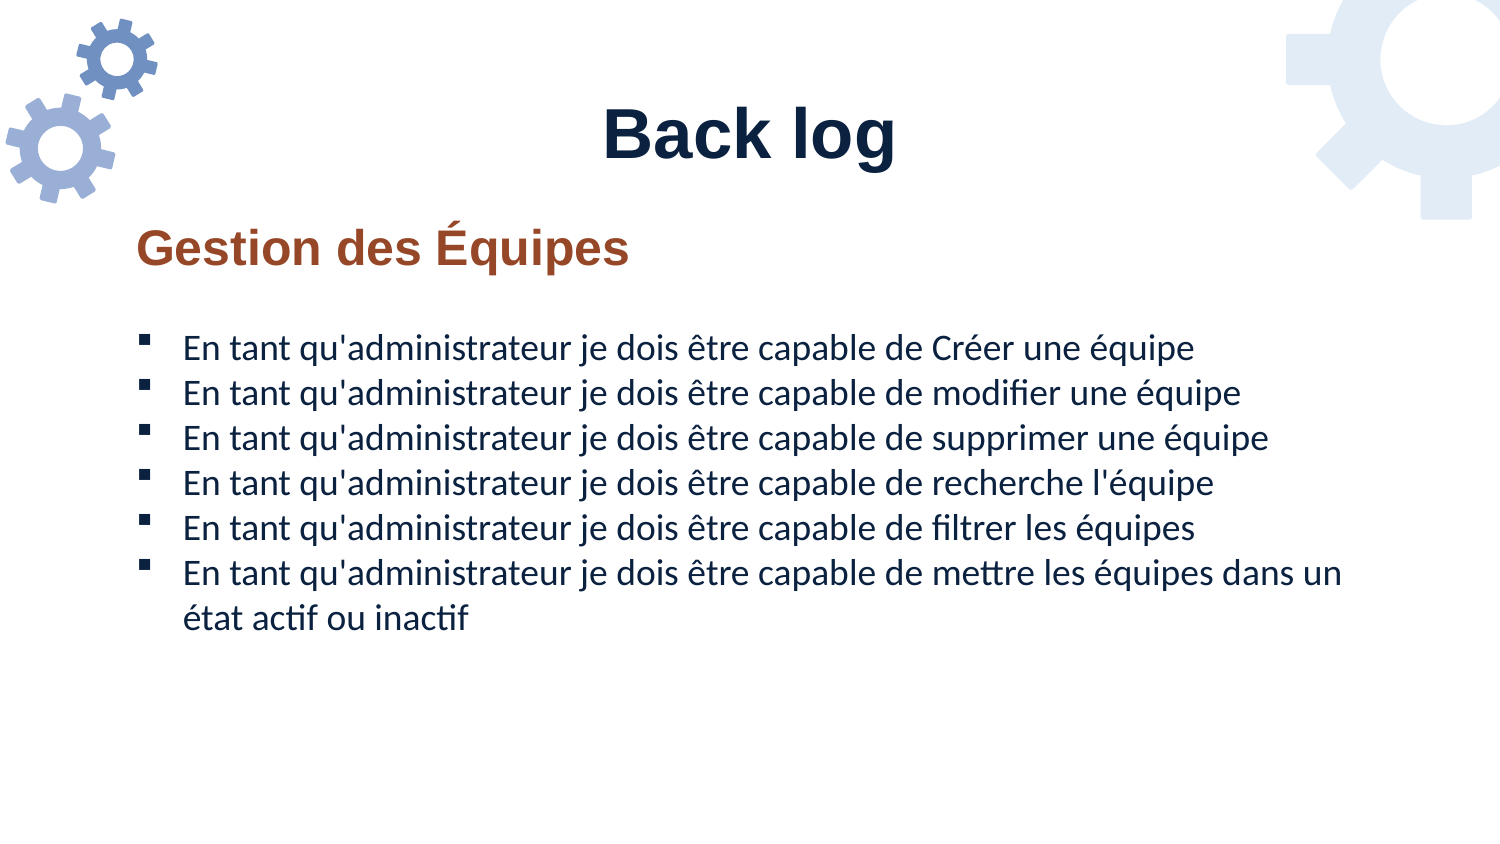

Back log
Gestion des Équipes
En tant qu'administrateur je dois être capable de Créer une équipe
En tant qu'administrateur je dois être capable de modifier une équipe
En tant qu'administrateur je dois être capable de supprimer une équipe
En tant qu'administrateur je dois être capable de recherche l'équipe
En tant qu'administrateur je dois être capable de filtrer les équipes
En tant qu'administrateur je dois être capable de mettre les équipes dans un état actif ou inactif